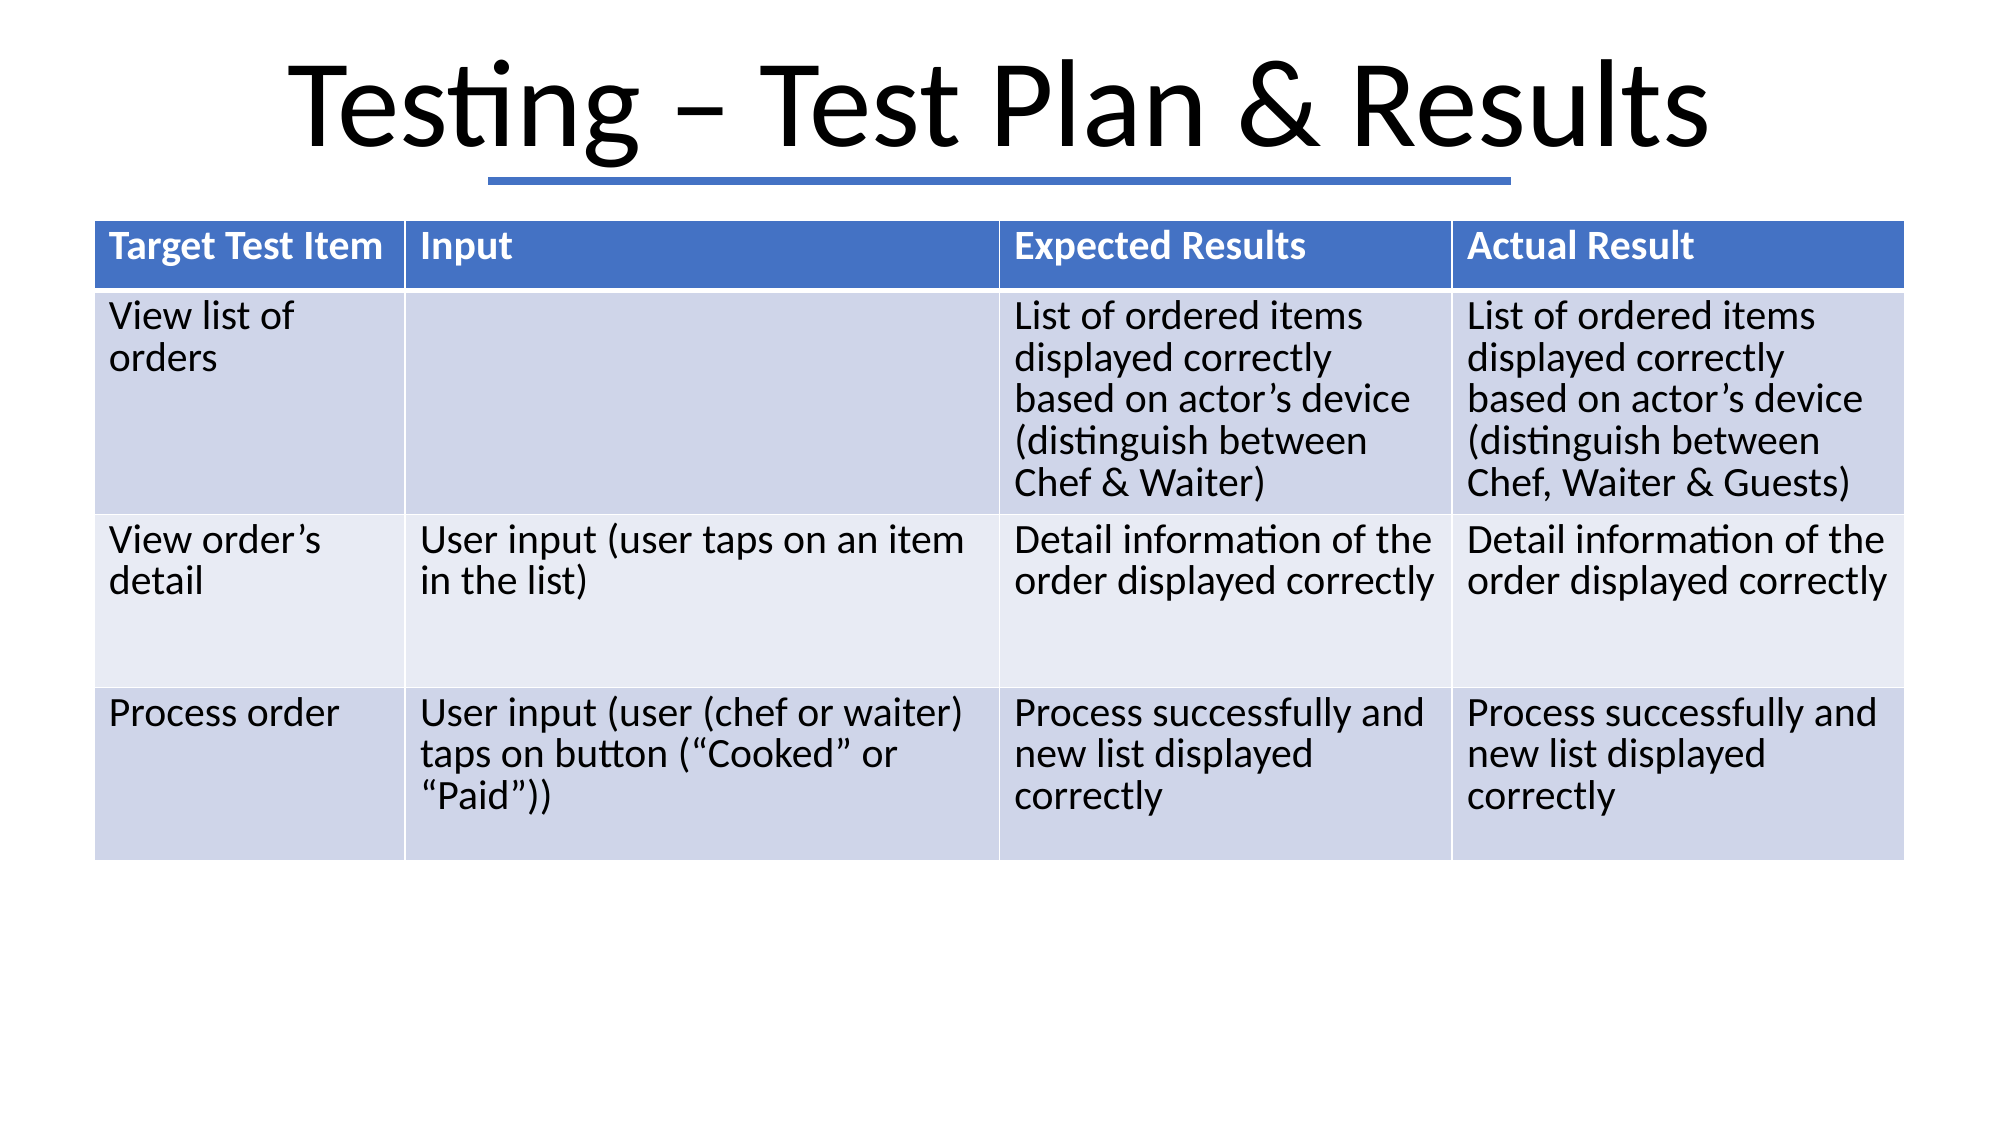

# Testing – Test Plan & Results
| Target Test Item | Input | Expected Results | Actual Result |
| --- | --- | --- | --- |
| View list of orders |  | List of ordered items displayed correctly based on actor’s device (distinguish between Chef & Waiter) | List of ordered items displayed correctly based on actor’s device (distinguish between Chef, Waiter & Guests) |
| View order’s detail | User input (user taps on an item in the list) | Detail information of the order displayed correctly | Detail information of the order displayed correctly |
| Process order | User input (user (chef or waiter) taps on button (“Cooked” or “Paid”)) | Process successfully and new list displayed correctly | Process successfully and new list displayed correctly |